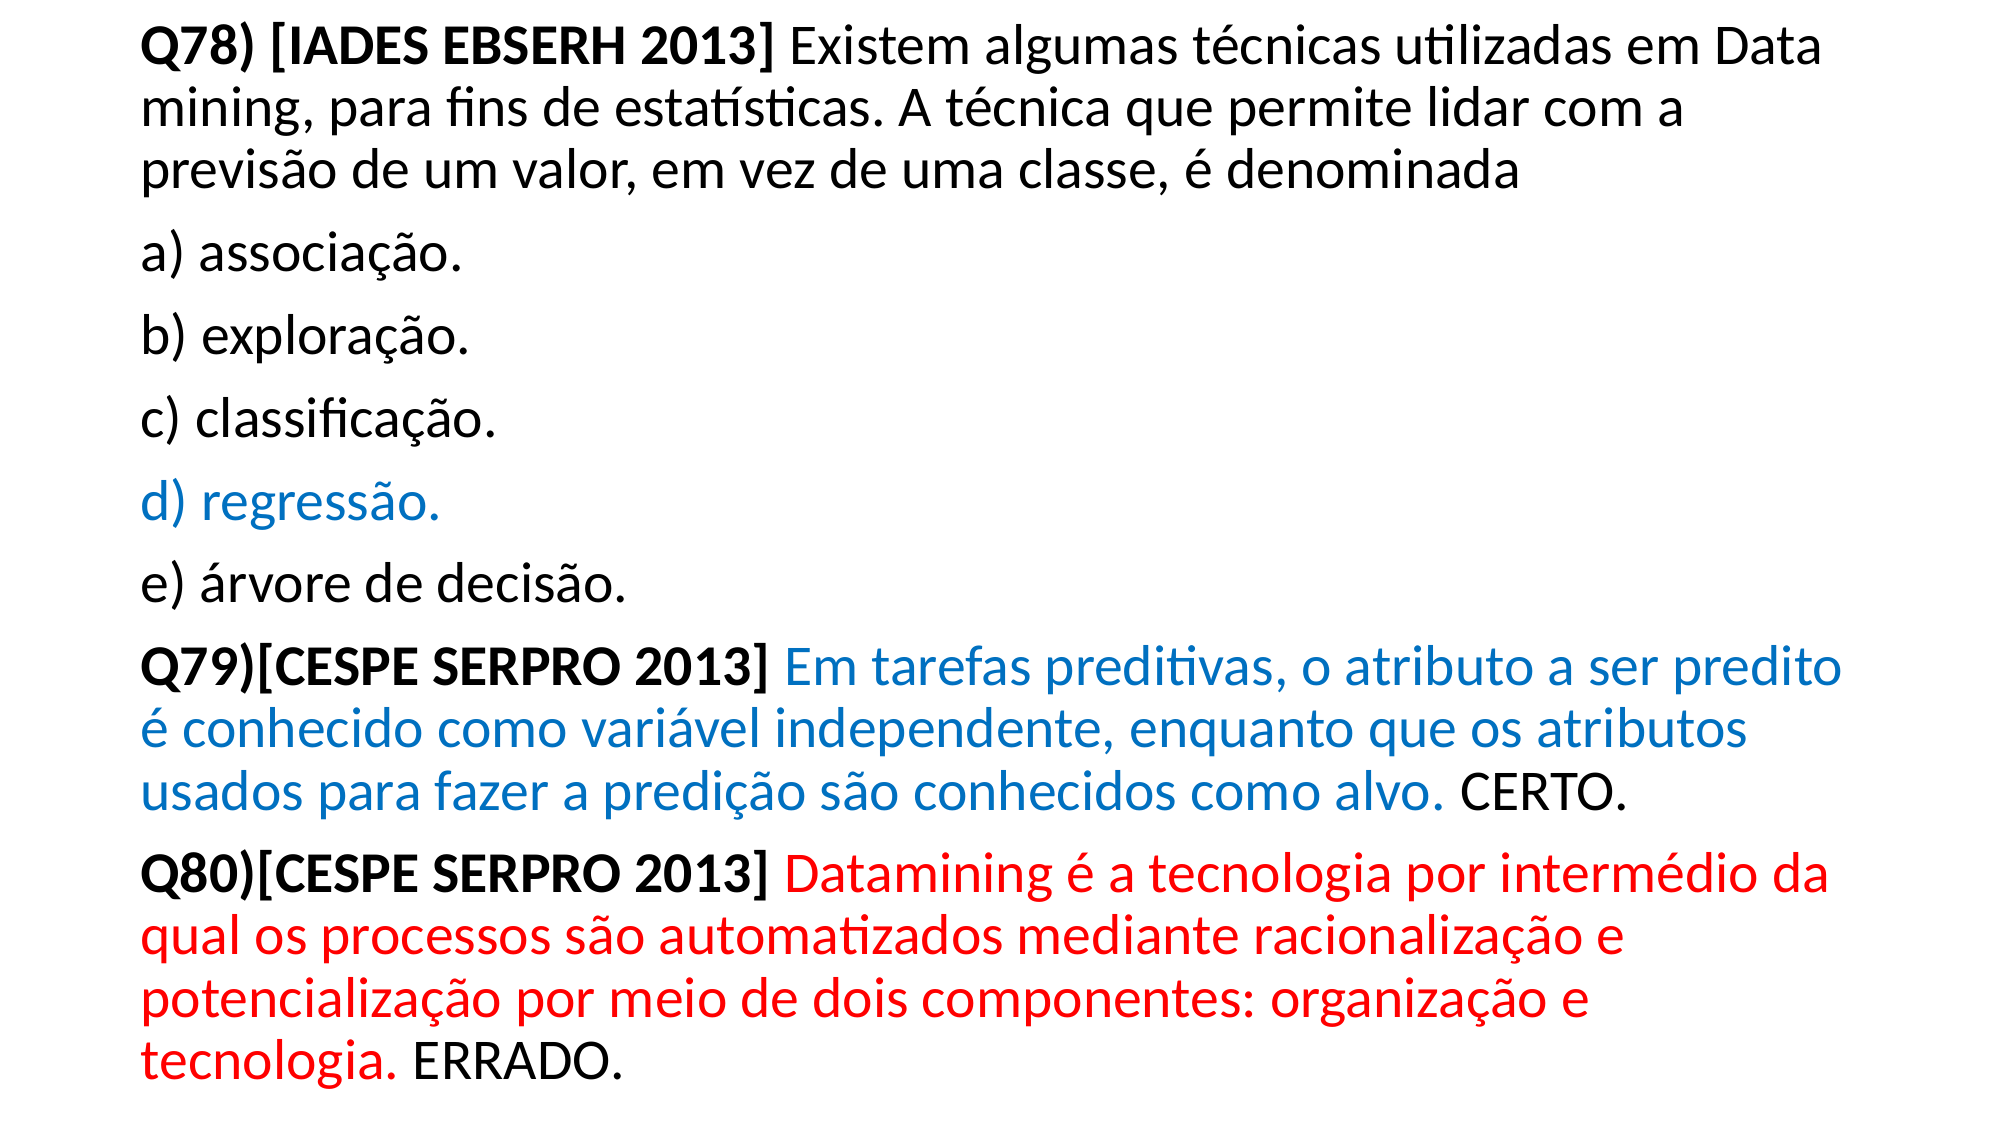

Q78) [IADES EBSERH 2013] Existem algumas técnicas utilizadas em Data mining, para fins de estatísticas. A técnica que permite lidar com a previsão de um valor, em vez de uma classe, é denominada
a) associação.
b) exploração.
c) classificação.
d) regressão.
e) árvore de decisão.
Q79)[CESPE SERPRO 2013] Em tarefas preditivas, o atributo a ser predito é conhecido como variável independente, enquanto que os atributos usados para fazer a predição são conhecidos como alvo. CERTO.
Q80)[CESPE SERPRO 2013] Datamining é a tecnologia por intermédio da qual os processos são automatizados mediante racionalização e potencialização por meio de dois componentes: organização e tecnologia. ERRADO.